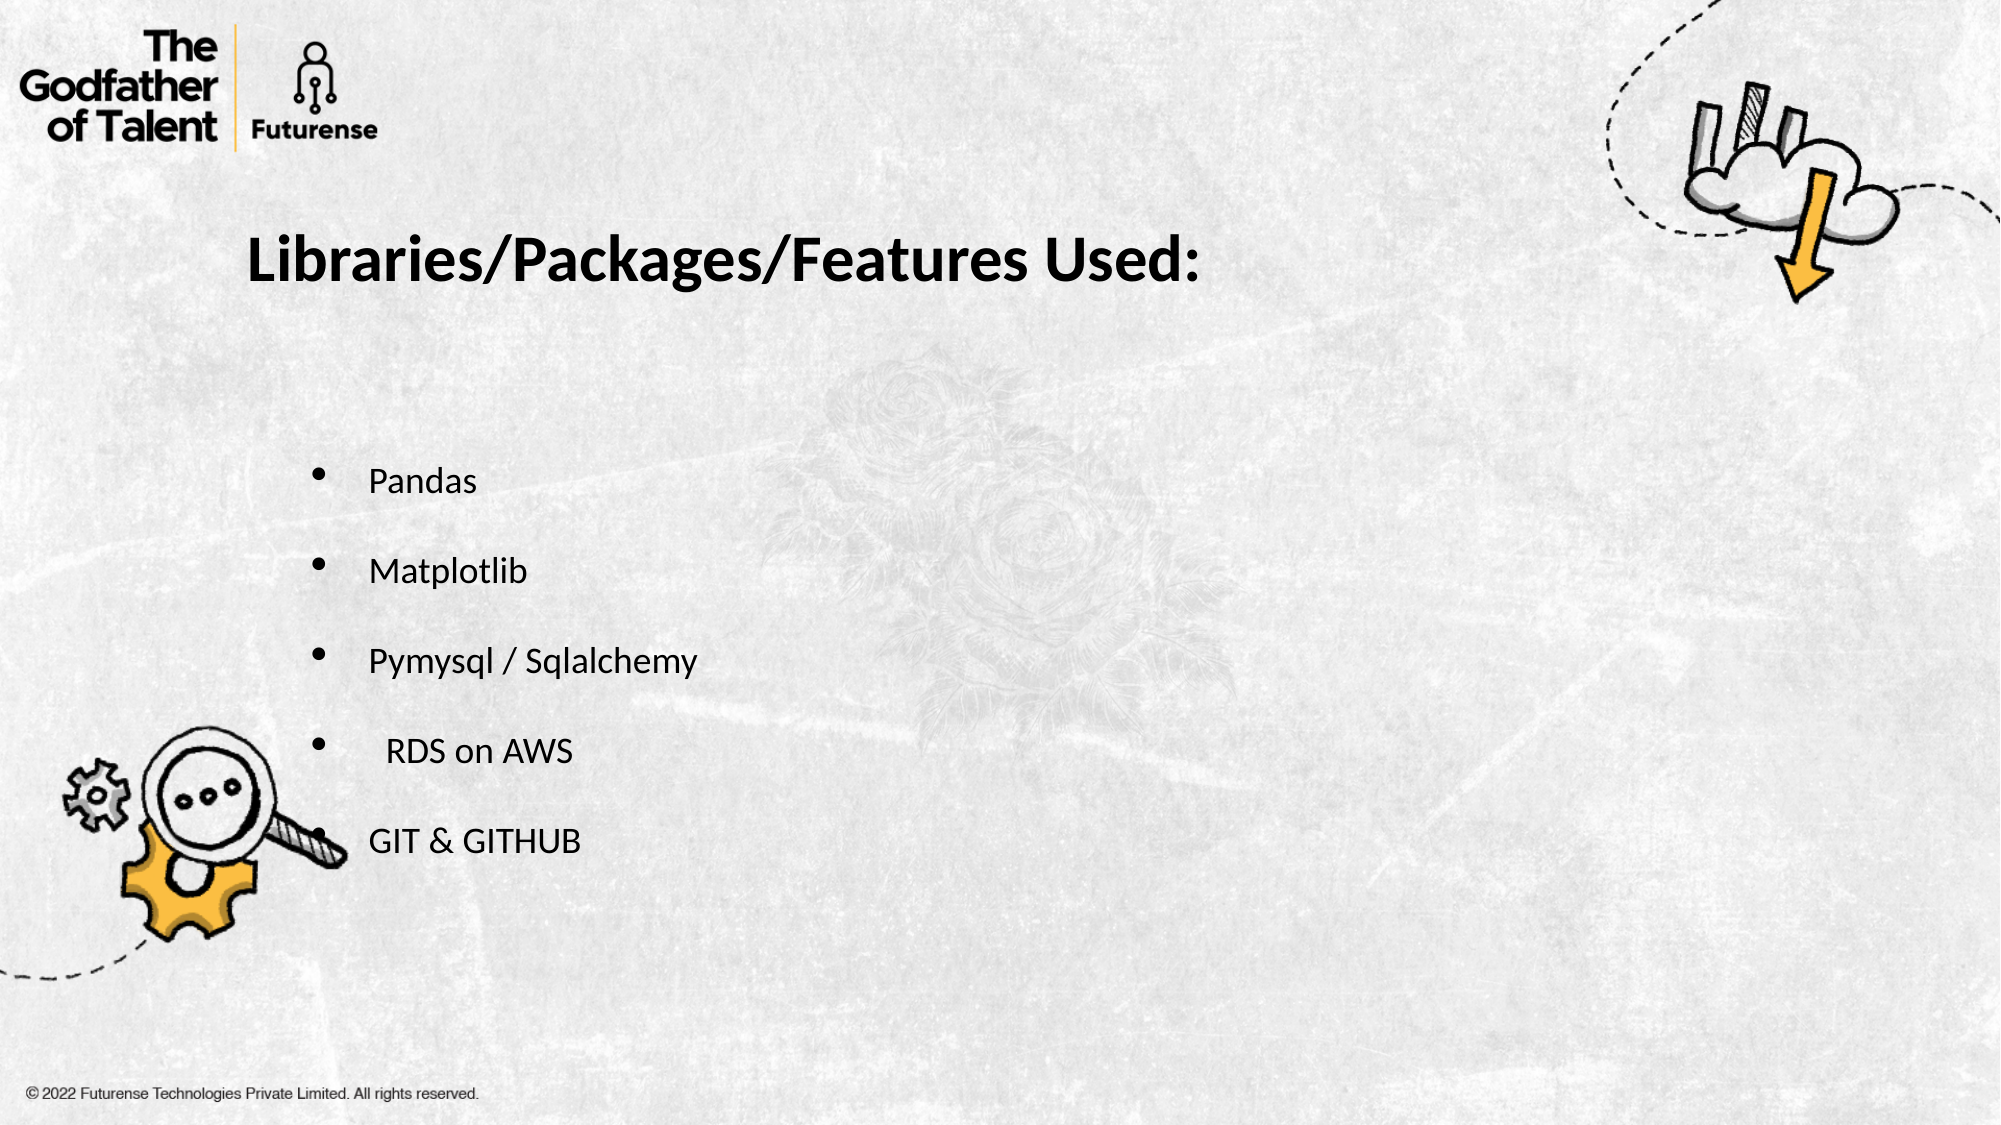

# Libraries/Packages/Features Used:
Pandas
Matplotlib
Pymysql / Sqlalchemy
  RDS on AWS
GIT & GITHUB